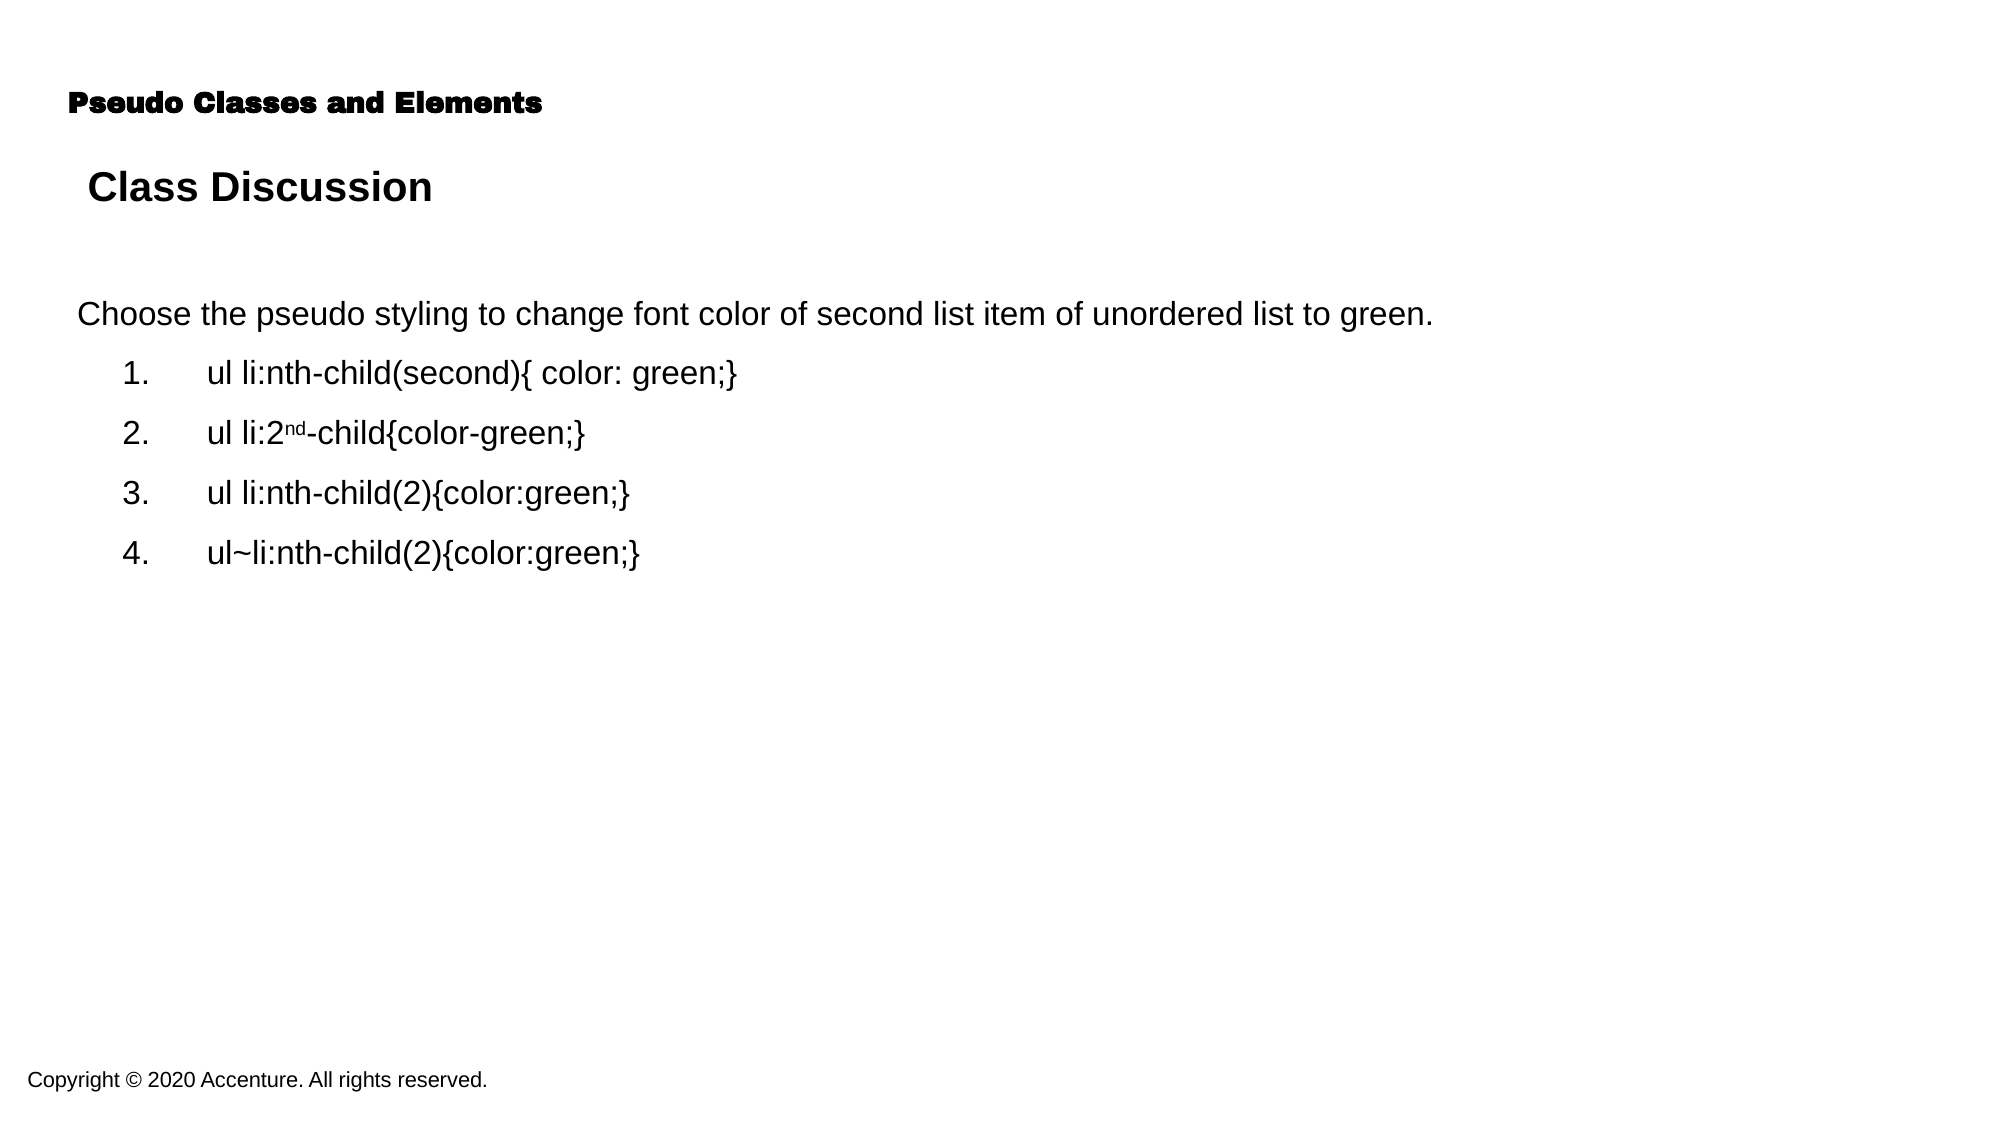

# Pseudo Classes and Elements
 Class Discussion
Choose the pseudo styling to change font color of second list item of unordered list to green.
ul li:nth-child(second){ color: green;}
ul li:2nd-child{color-green;}
ul li:nth-child(2){color:green;}
ul~li:nth-child(2){color:green;}